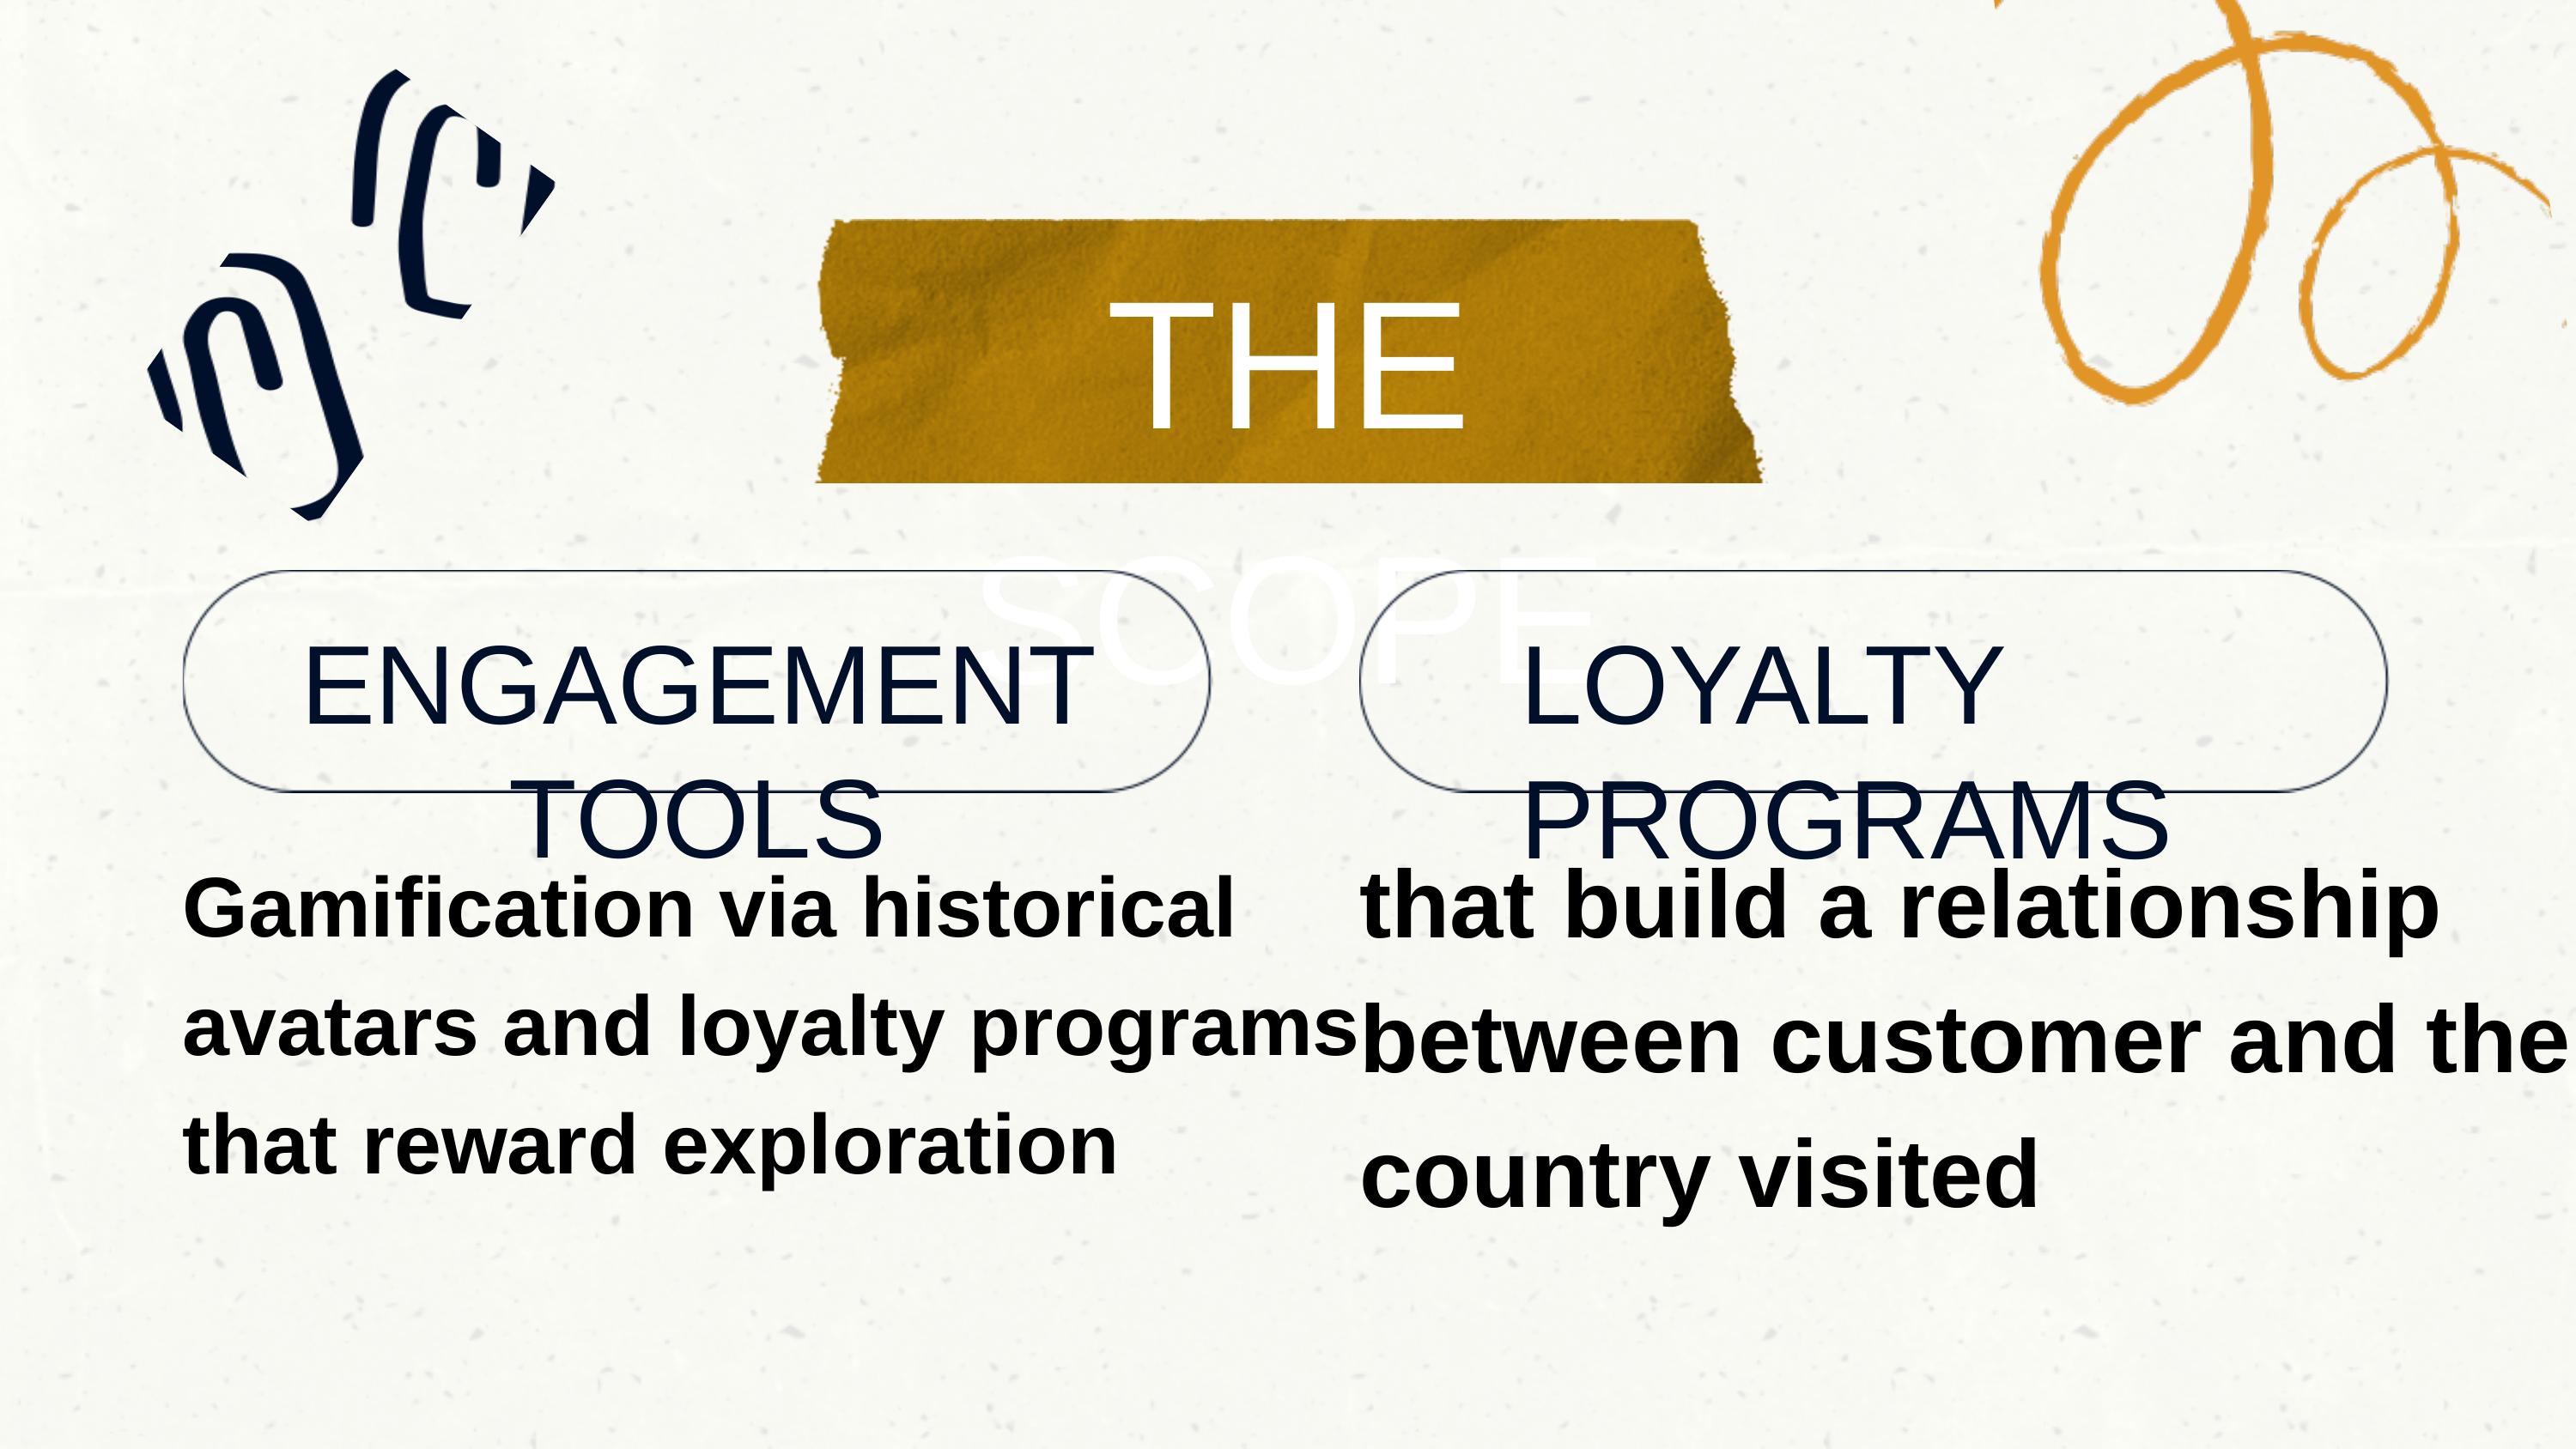

THE SCOPE

ENGAGEMENT TOOLS
LOYALTY PROGRAMS
that build a relationship between customer and the country visited
Gamification via historical avatars and loyalty programs that reward exploration